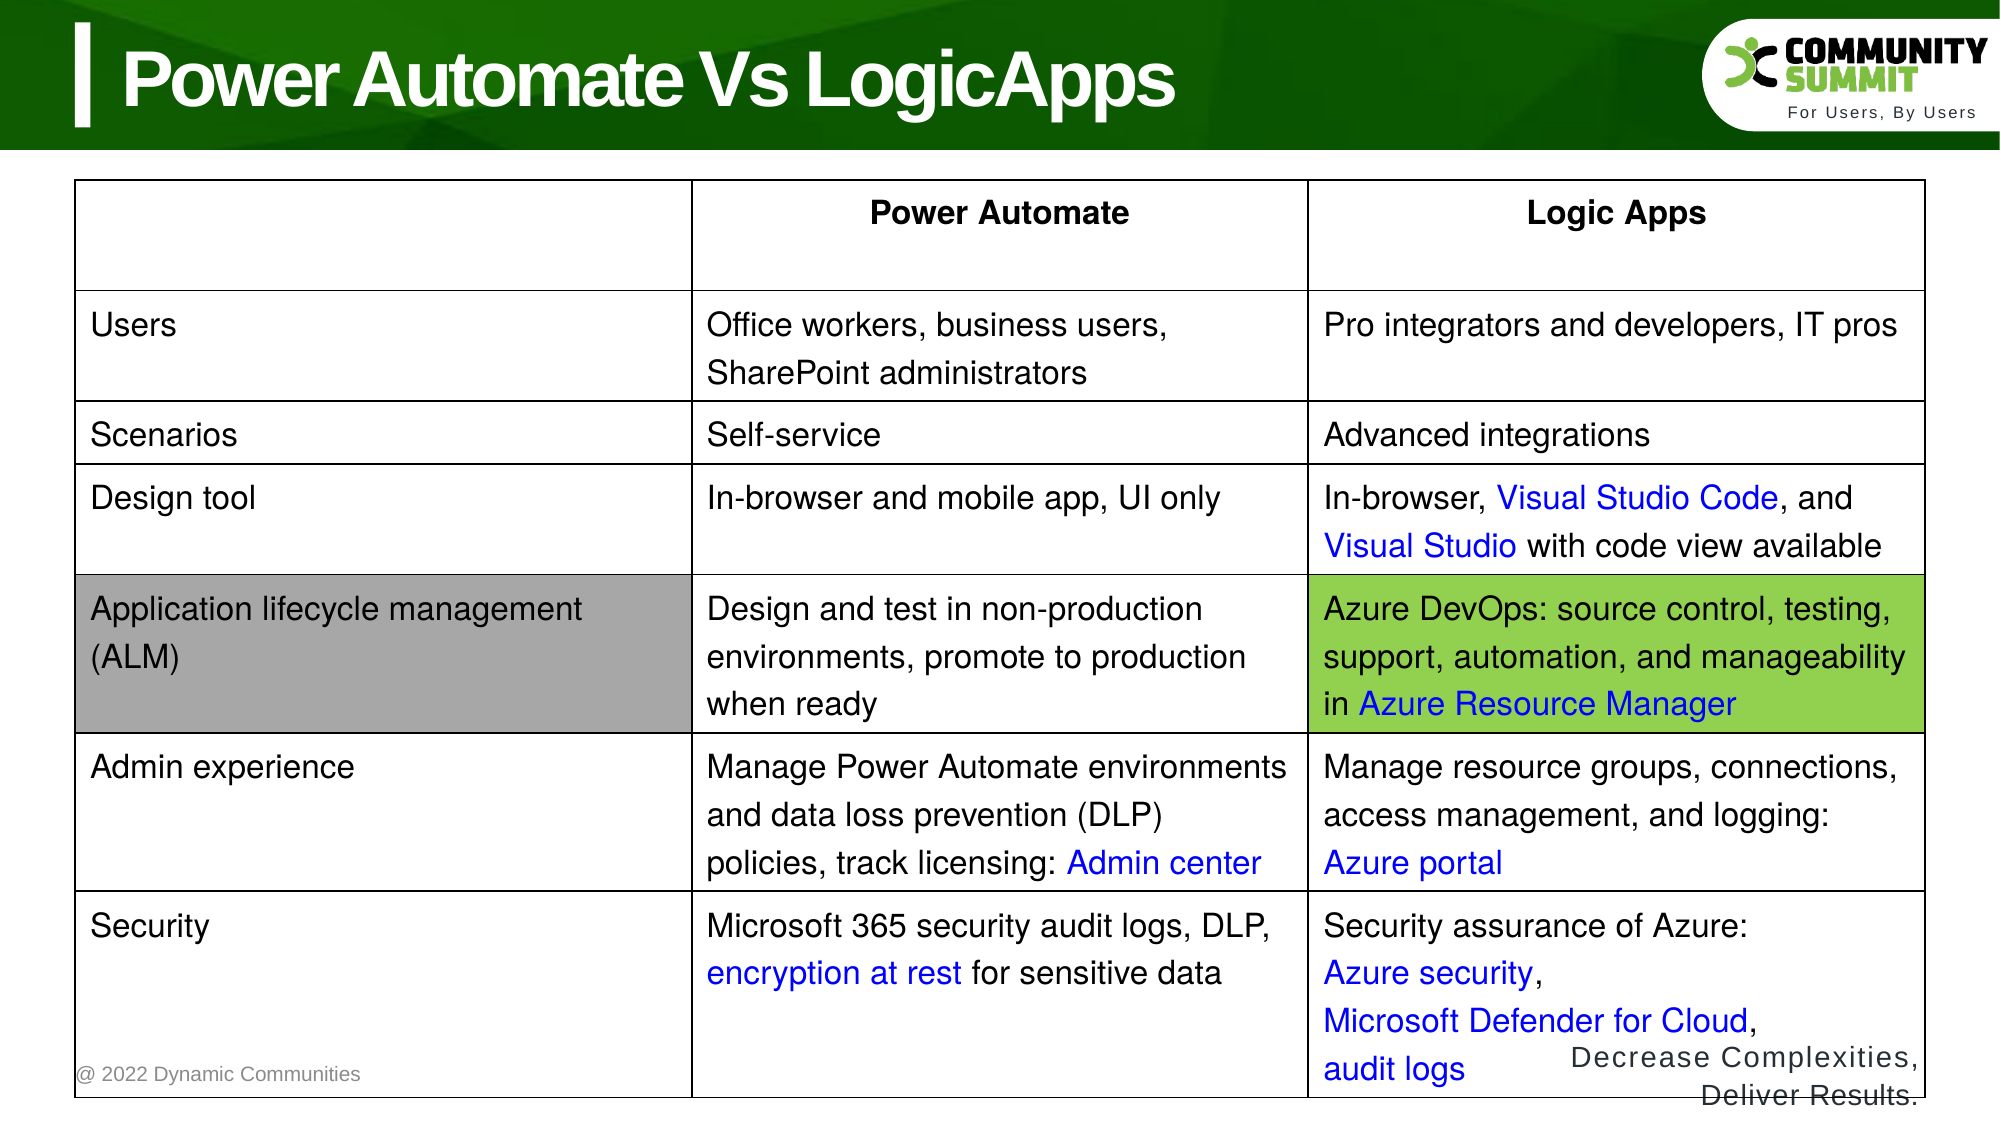

Power Automate Vs LogicApps
|  | Power Automate | Logic Apps |
| --- | --- | --- |
| Users | Office workers, business users, SharePoint administrators | Pro integrators and developers, IT pros |
| Scenarios | Self-service | Advanced integrations |
| Design tool | In-browser and mobile app, UI only | In-browser, Visual Studio Code, and Visual Studio with code view available |
| Application lifecycle management (ALM) | Design and test in non-production environments, promote to production when ready | Azure DevOps: source control, testing, support, automation, and manageability in Azure Resource Manager |
| Admin experience | Manage Power Automate environments and data loss prevention (DLP) policies, track licensing: Admin center | Manage resource groups, connections, access management, and logging: Azure portal |
| Security | Microsoft 365 security audit logs, DLP, encryption at rest for sensitive data | Security assurance of Azure: Azure security, Microsoft Defender for Cloud, audit logs |